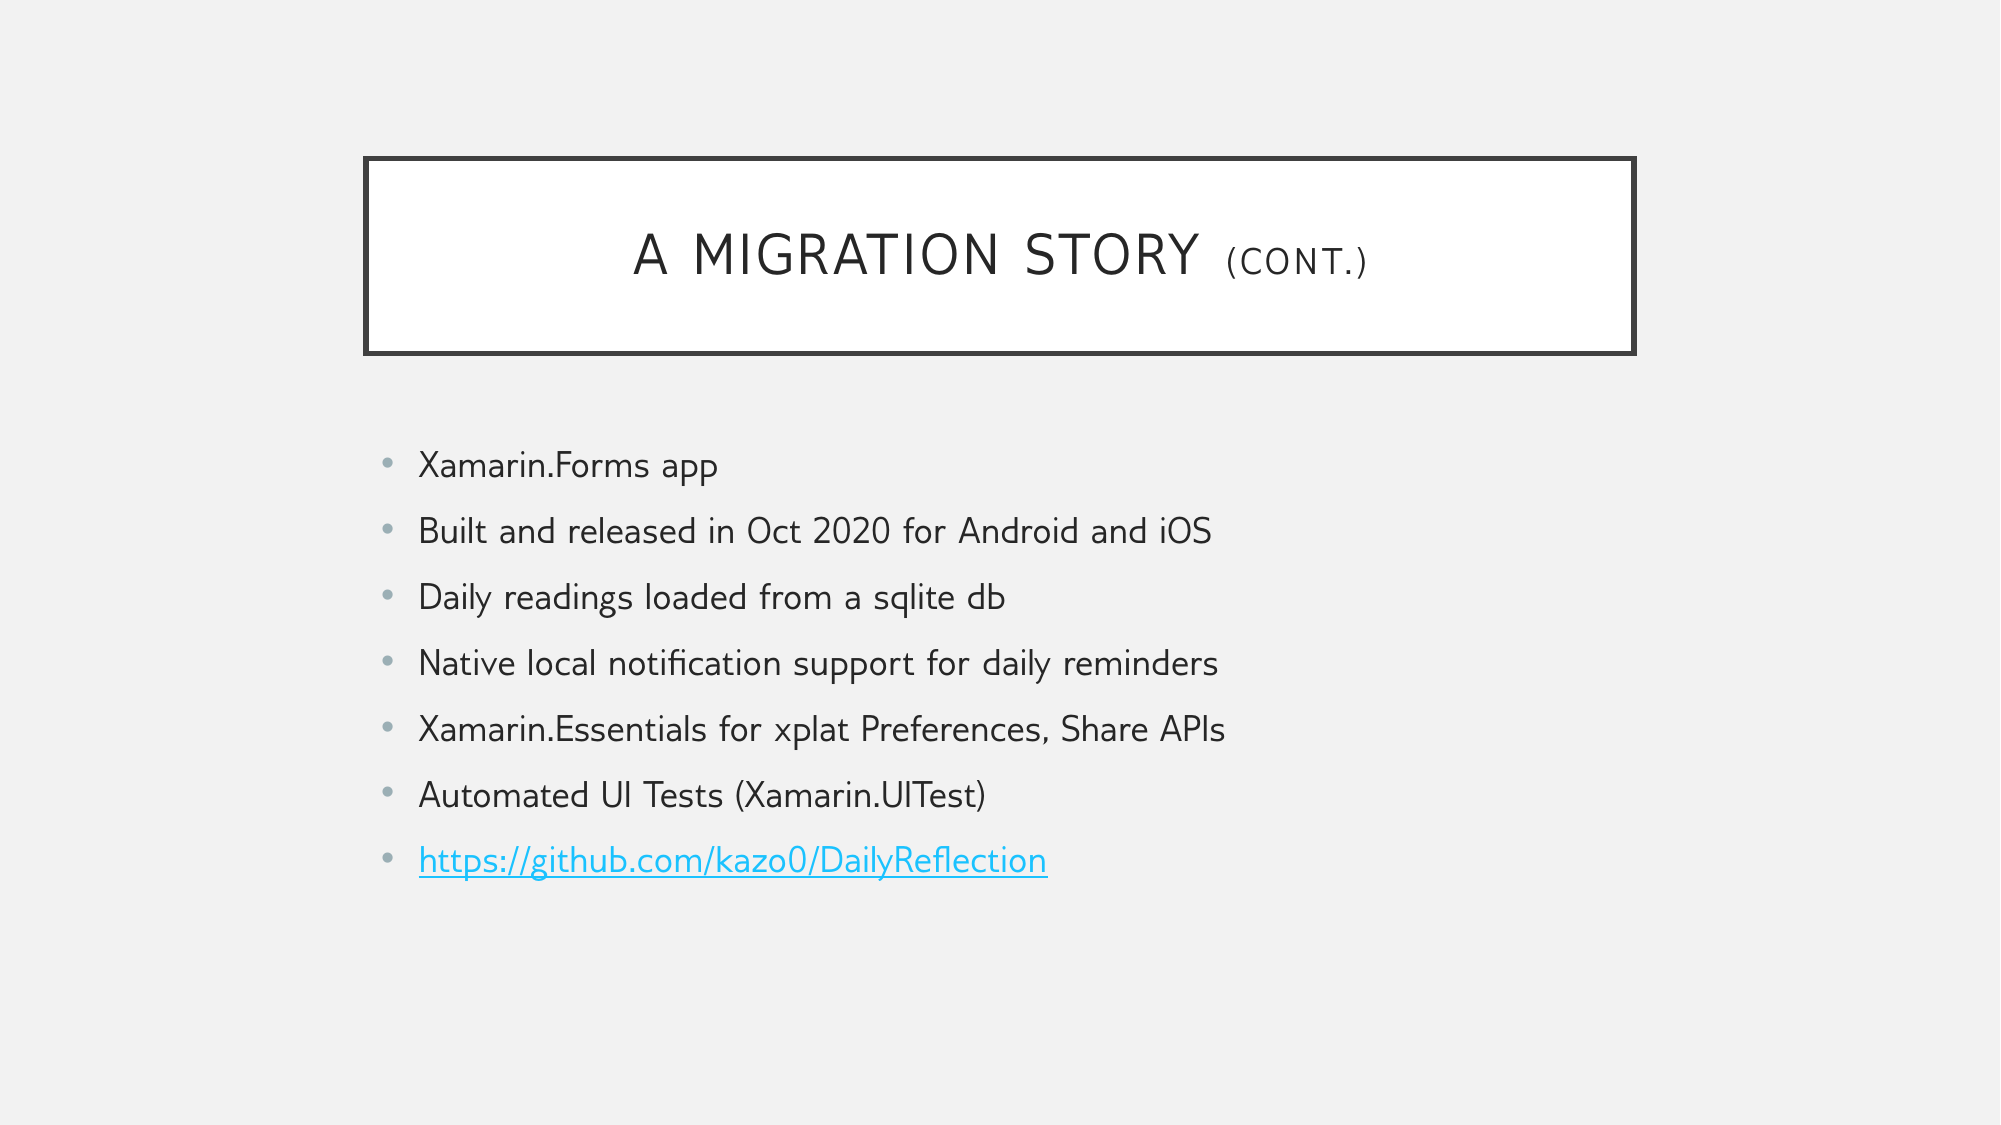

# A Migration Story (cont.)
Xamarin.Forms app
Built and released in Oct 2020 for Android and iOS
Daily readings loaded from a sqlite db
Native local notification support for daily reminders
Xamarin.Essentials for xplat Preferences, Share APIs
Automated UI Tests (Xamarin.UITest)
https://github.com/kazo0/DailyReflection